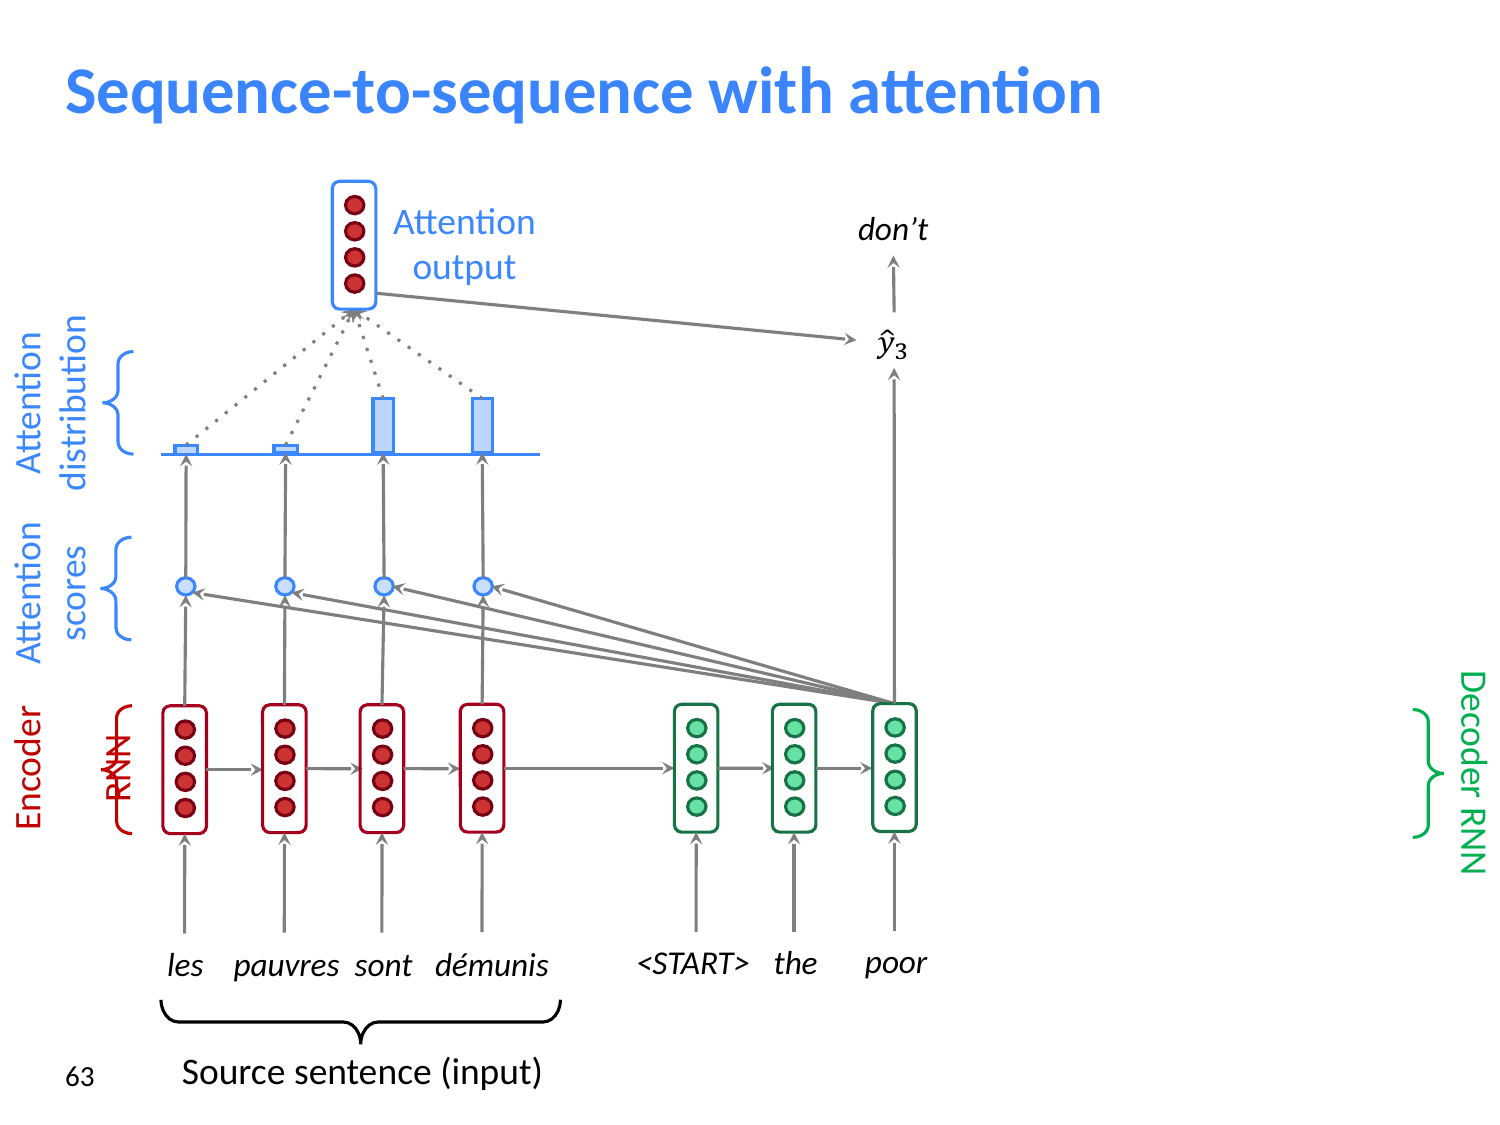

# Sequence-to-sequence with attention
Attention output
don’t

poor

Attention distribution

Attention scores

the

Encoder
RNN
Decoder RNN

<START>
les    pauvres  sont   démunis
Source sentence (input)
63